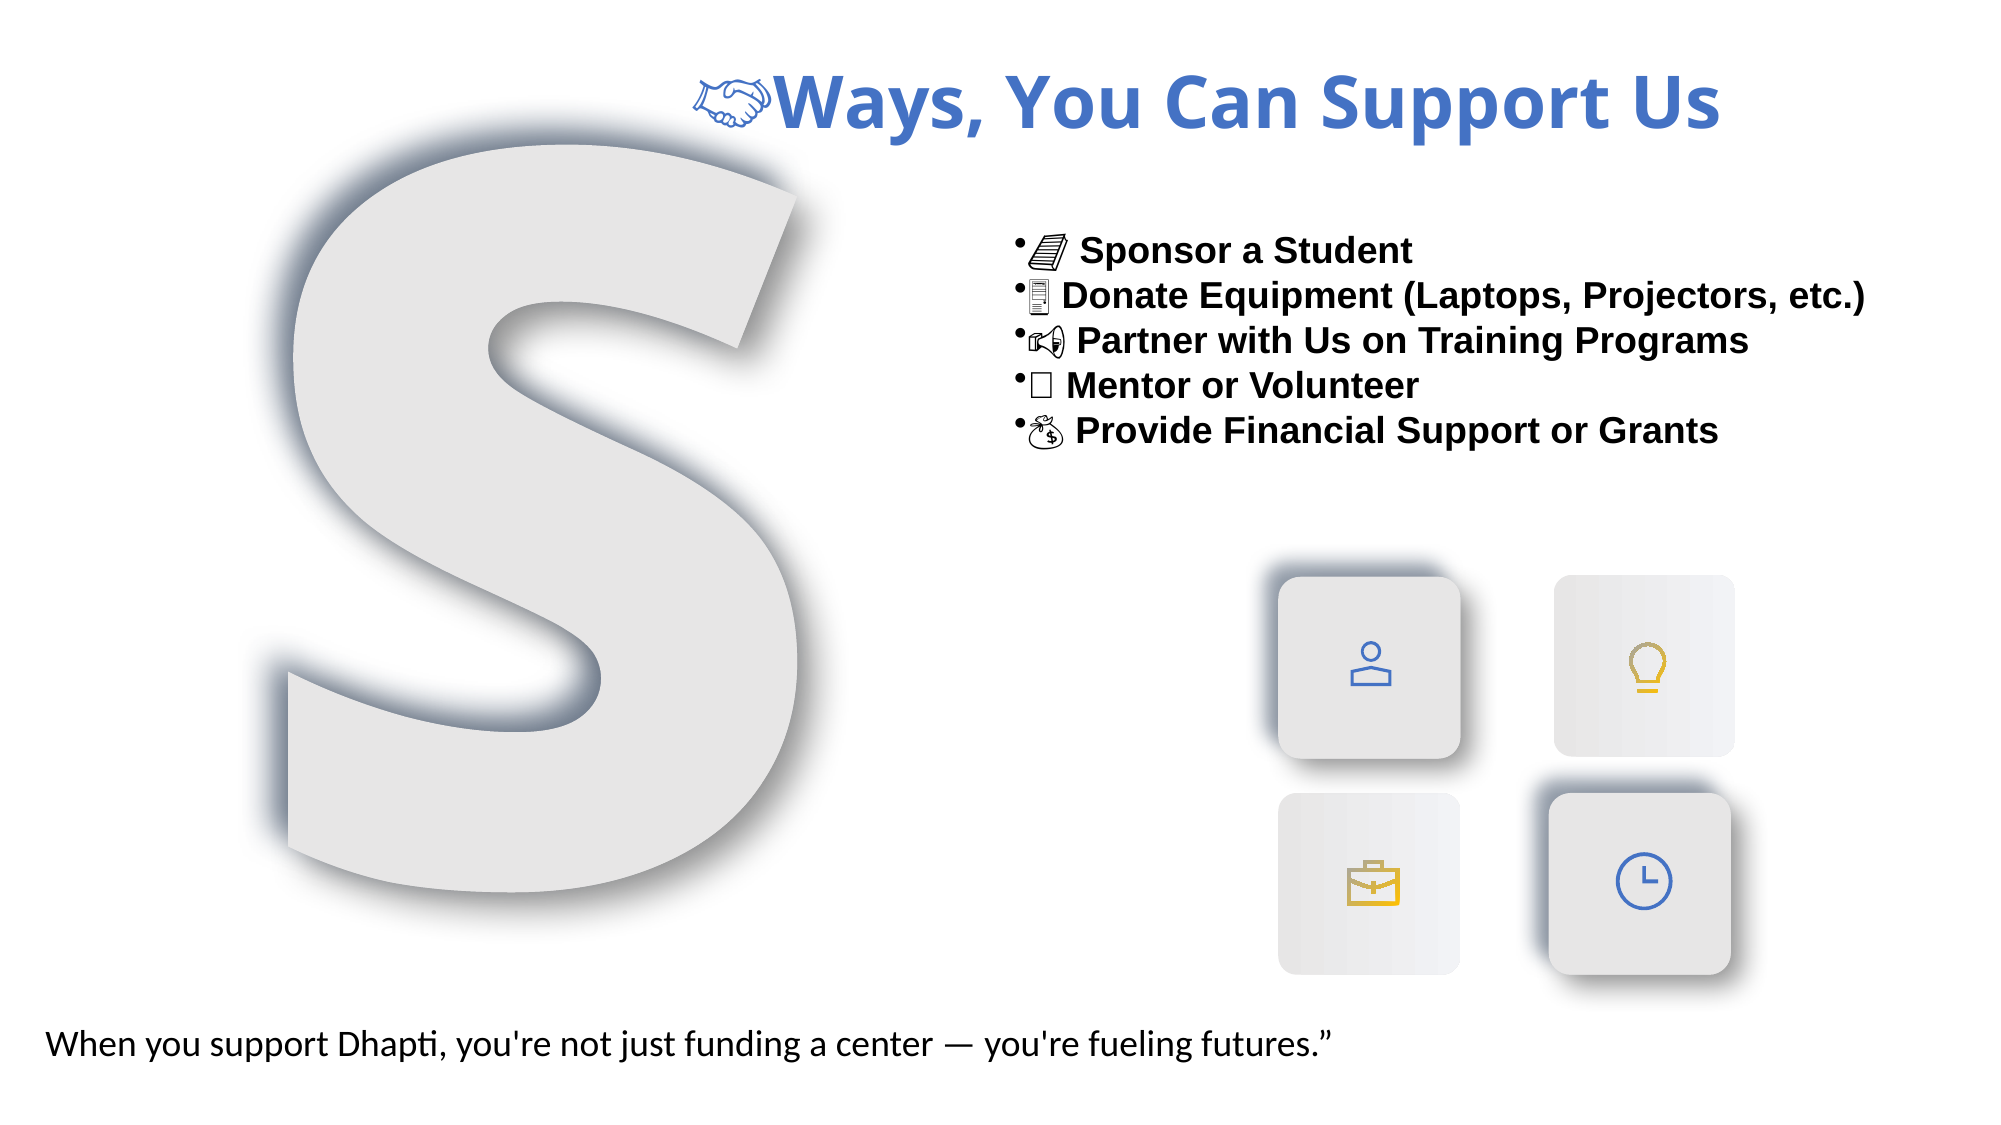

🤝Ways, You Can Support Us

📘 Sponsor a Student
🖥️ Donate Equipment (Laptops, Projectors, etc.)
📢 Partner with Us on Training Programs
🧭 Mentor or Volunteer
💰 Provide Financial Support or Grants

When you support Dhapti, you're not just funding a center — you're fueling futures.”